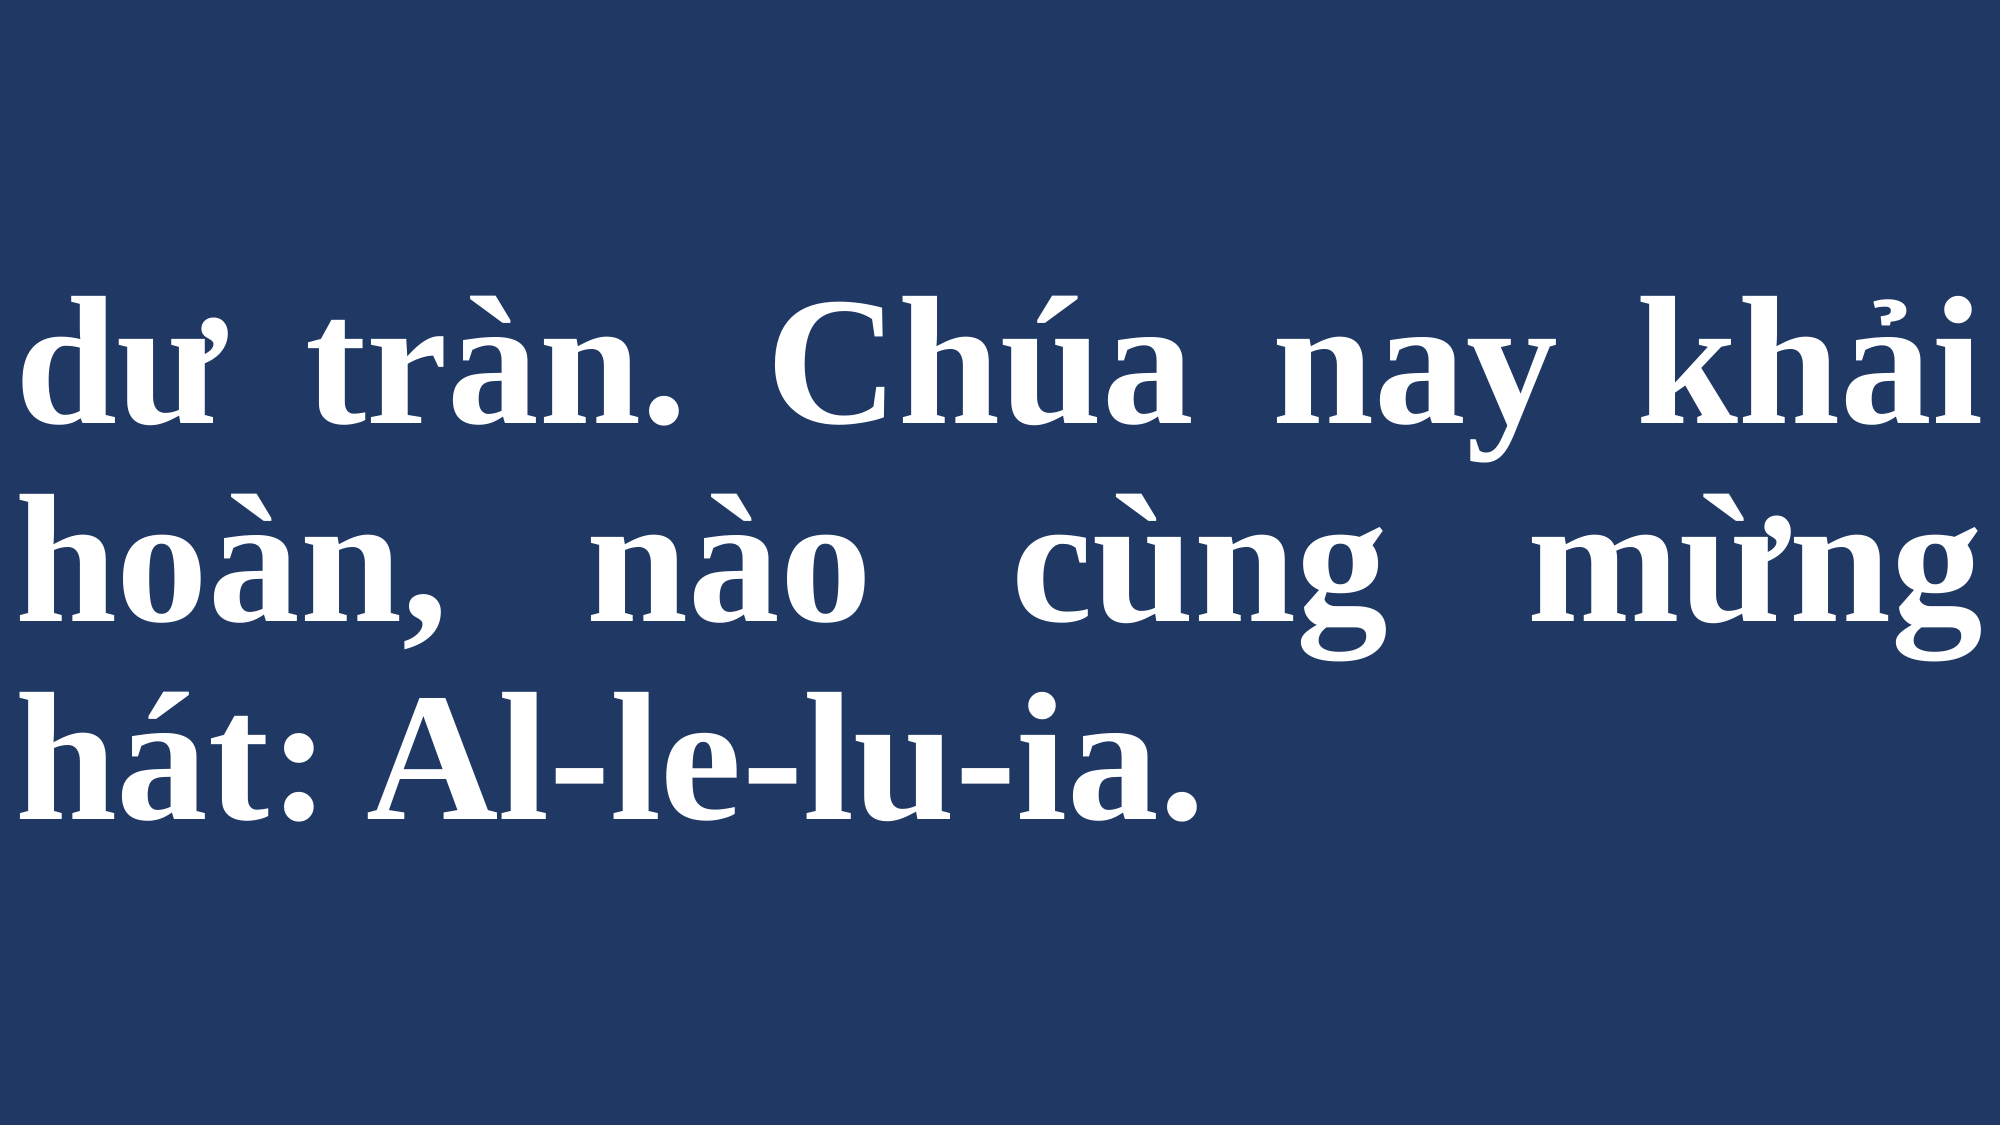

# dư tràn. Chúa nay khải hoàn, nào cùng mừng hát: Al-le-lu-ia.